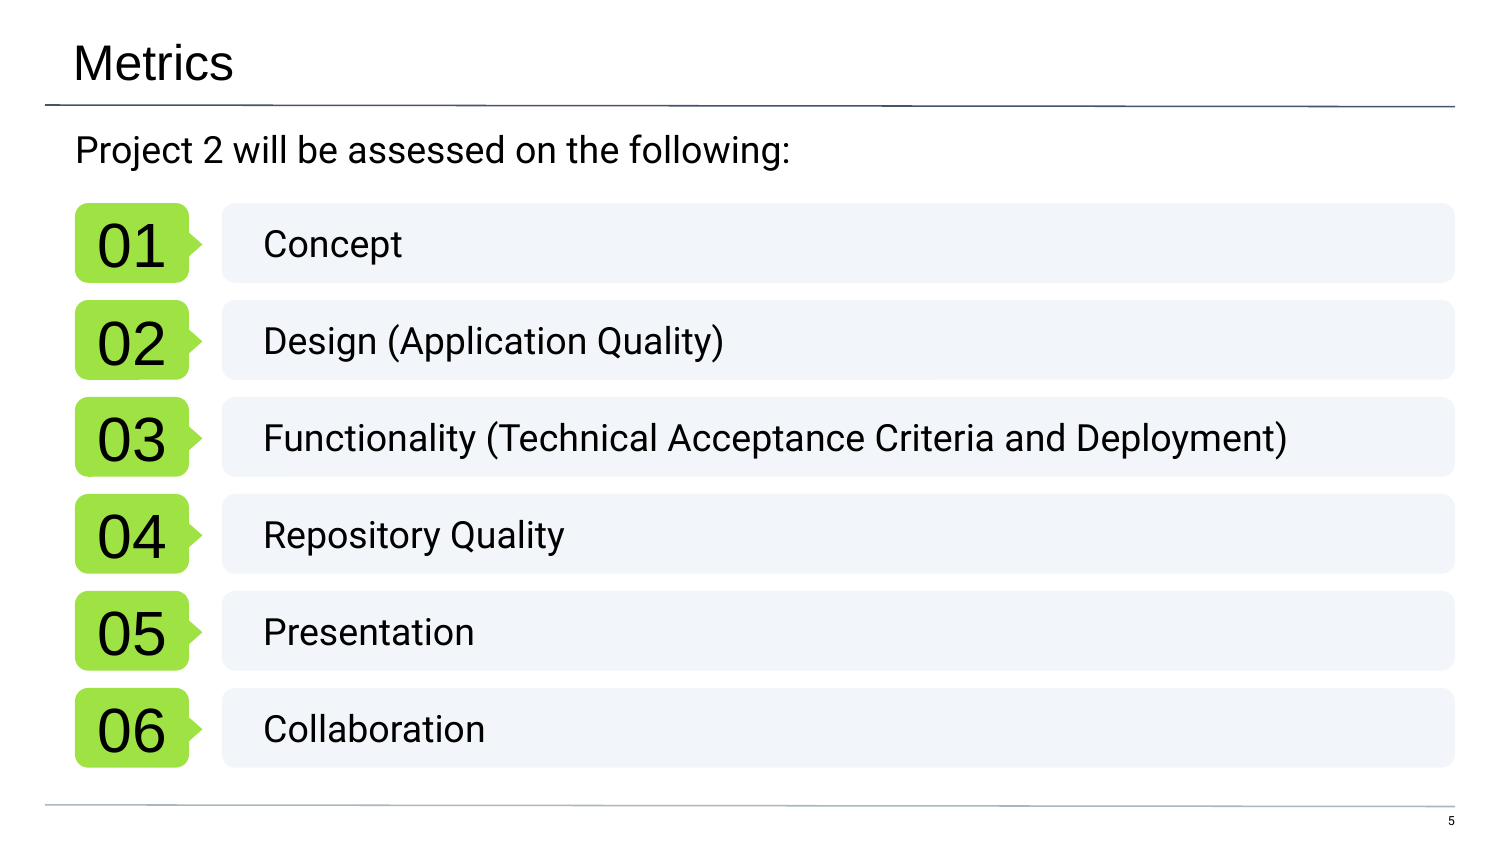

# Metrics

Project 2 will be assessed on the following:

01

Concept
02

Design (Application Quality)
03

Functionality (Technical Acceptance Criteria and Deployment)
04

Repository Quality
05

Presentation
06

Collaboration